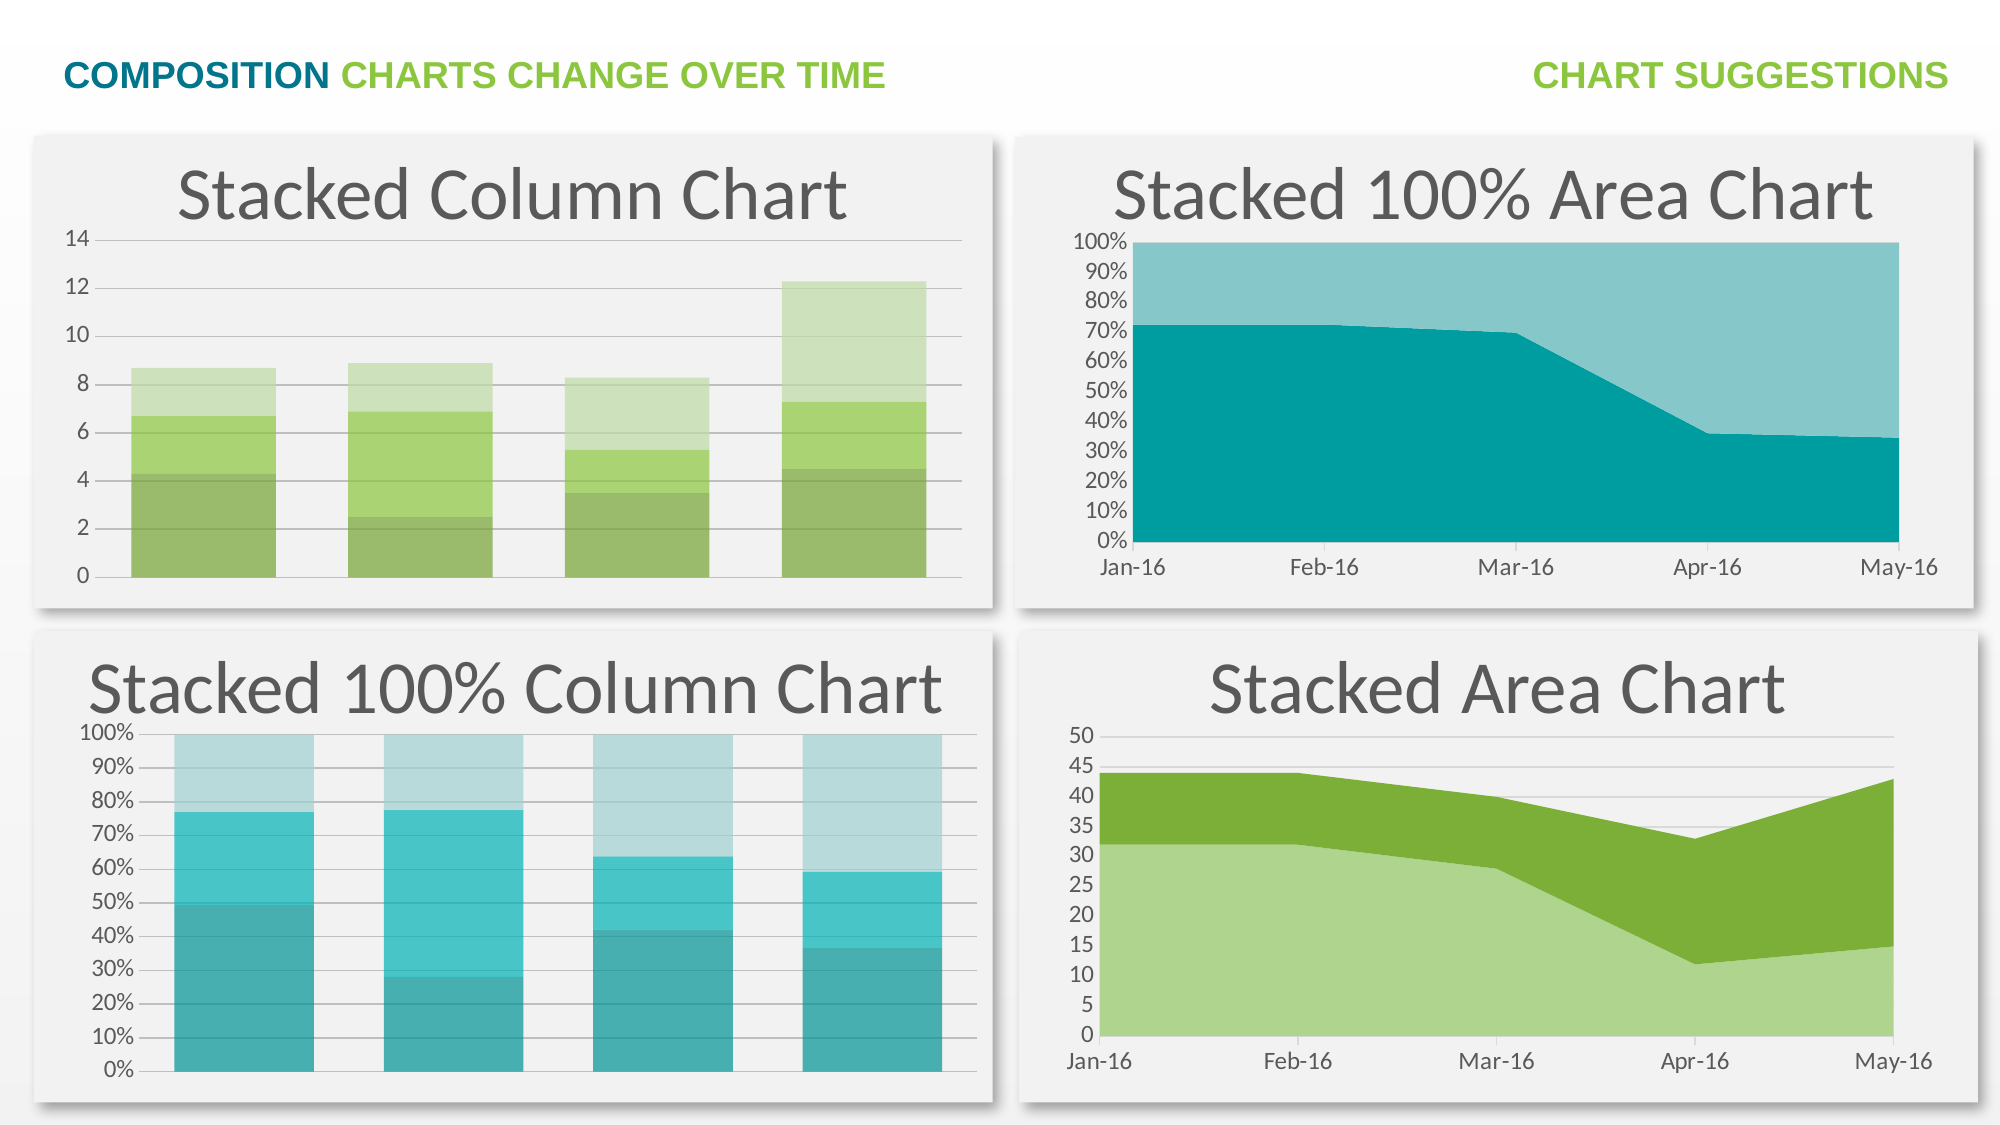

COMPOSITION CHARTS CHANGE OVER TIME
CHART SUGGESTIONS

Stacked Column Chart
Stacked 100% Area Chart

### Chart

| Category | Series 1 | Series 2 | Series 3 |
|---|---|---|---|
| Category 1 | 4.3 | 2.4 | 2.0 |
| Category 2 | 2.5 | 4.4 | 2.0 |
| Category 3 | 3.5 | 1.8 | 3.0 |
| Category 4 | 4.5 | 2.8 | 5.0 |

### Chart

| Category | Series 1 | Series 2 |
|---|---|---|
| 42370 | 32.0 | 12.0 |
| 42401 | 32.0 | 12.0 |
| 42432 | 28.0 | 12.0 |
| 42463 | 12.0 | 21.0 |
| 42494 | 15.0 | 28.0 |
Stacked 100% Column Chart
Stacked Area Chart

### Chart

| Category | Series 1 | Series 2 | Series 3 |
|---|---|---|---|
| Category 1 | 4.3 | 2.4 | 2.0 |
| Category 2 | 2.5 | 4.4 | 2.0 |
| Category 3 | 3.5 | 1.8 | 3.0 |
| Category 4 | 4.5 | 2.8 | 5.0 |

### Chart

| Category | Series 1 | Series 2 |
|---|---|---|
| 42370 | 32.0 | 12.0 |
| 42401 | 32.0 | 12.0 |
| 42432 | 28.0 | 12.0 |
| 42463 | 12.0 | 21.0 |
| 42494 | 15.0 | 28.0 |